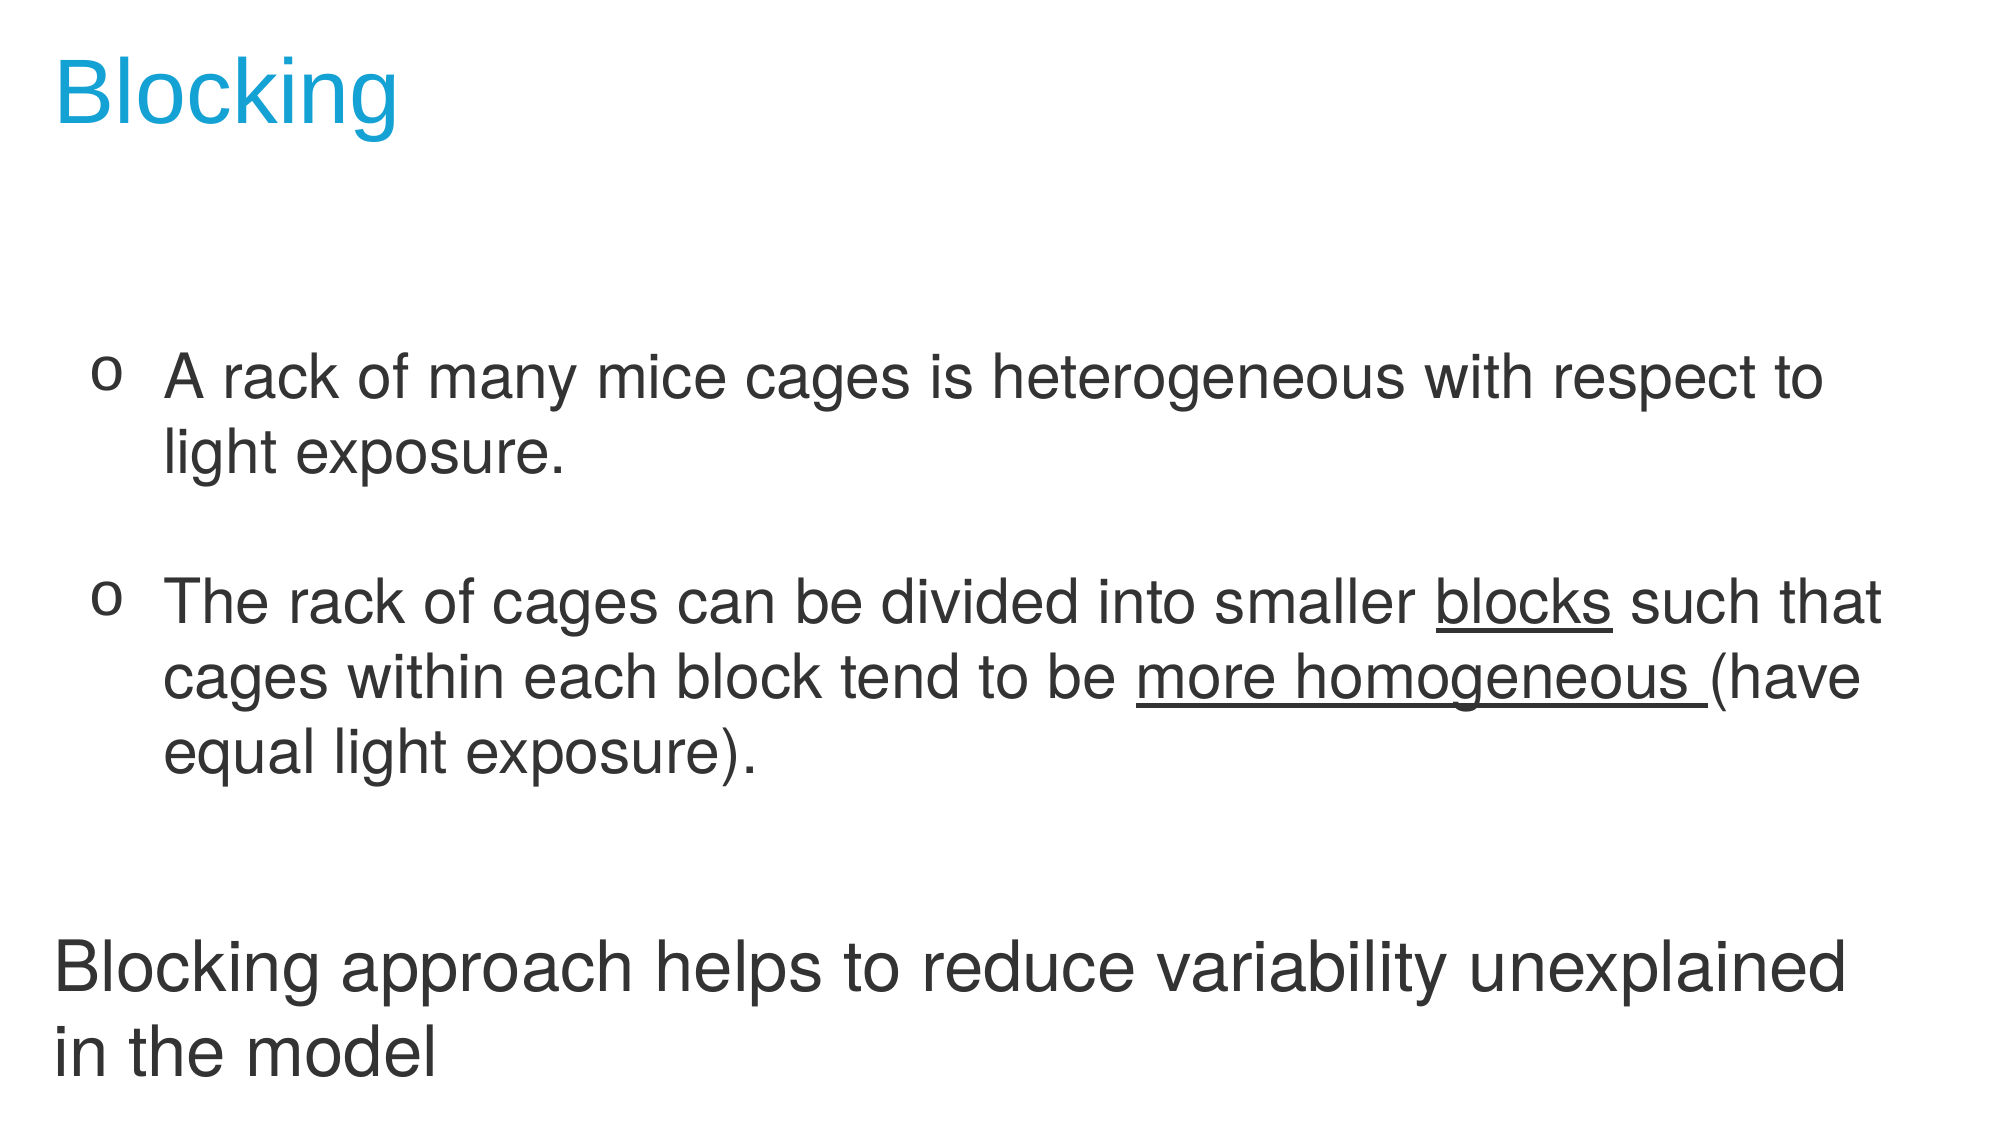

Blocking
A rack of many mice cages is heterogeneous with respect to light exposure.

The rack of cages can be divided into smaller blocks such that cages within each block tend to be more homogeneous (have equal light exposure).
Blocking approach helps to reduce variability unexplained in the model